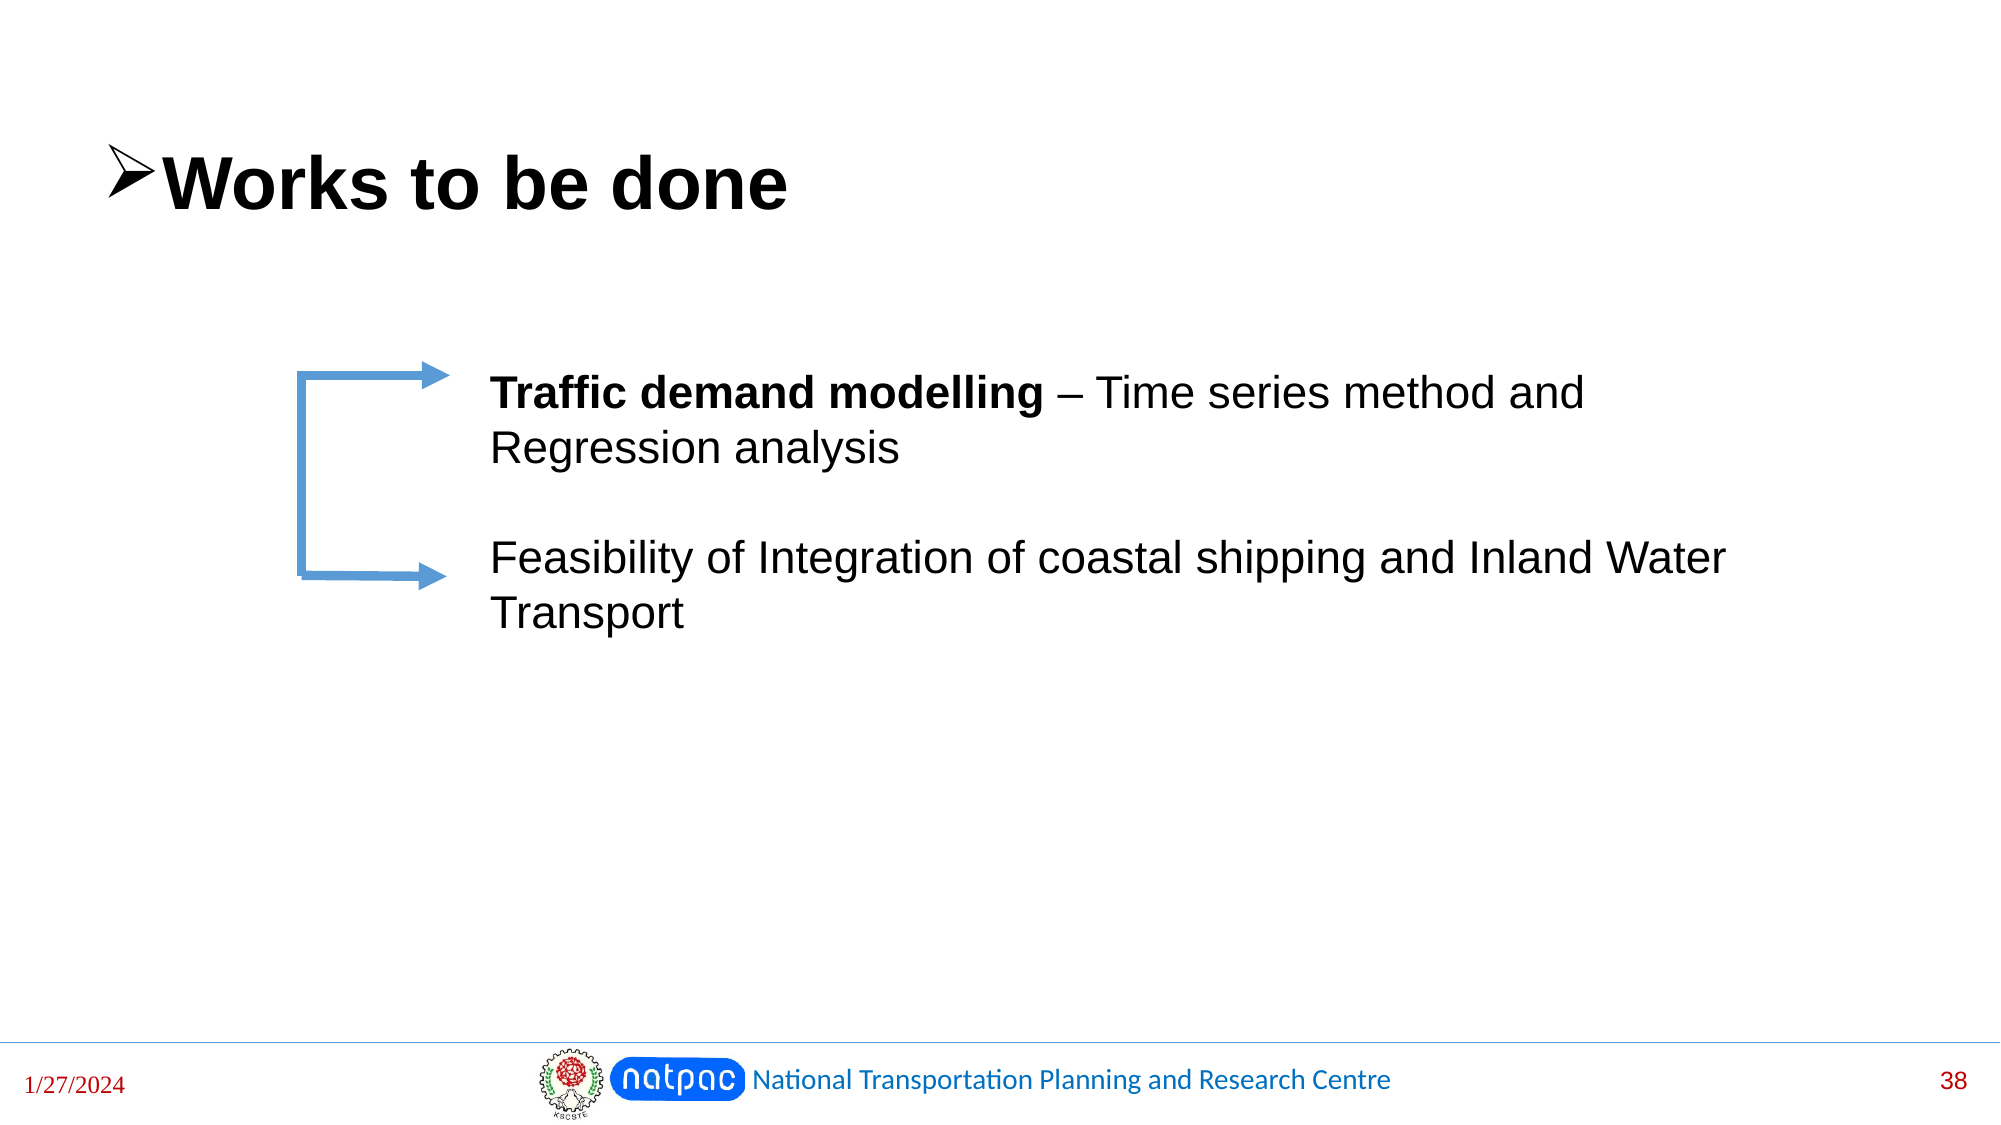

#
Works to be done

Traffic demand modelling – Time series method and Regression analysis

Feasibility of Integration of coastal shipping and Inland Water Transport

National Transportation Planning and Research Centre